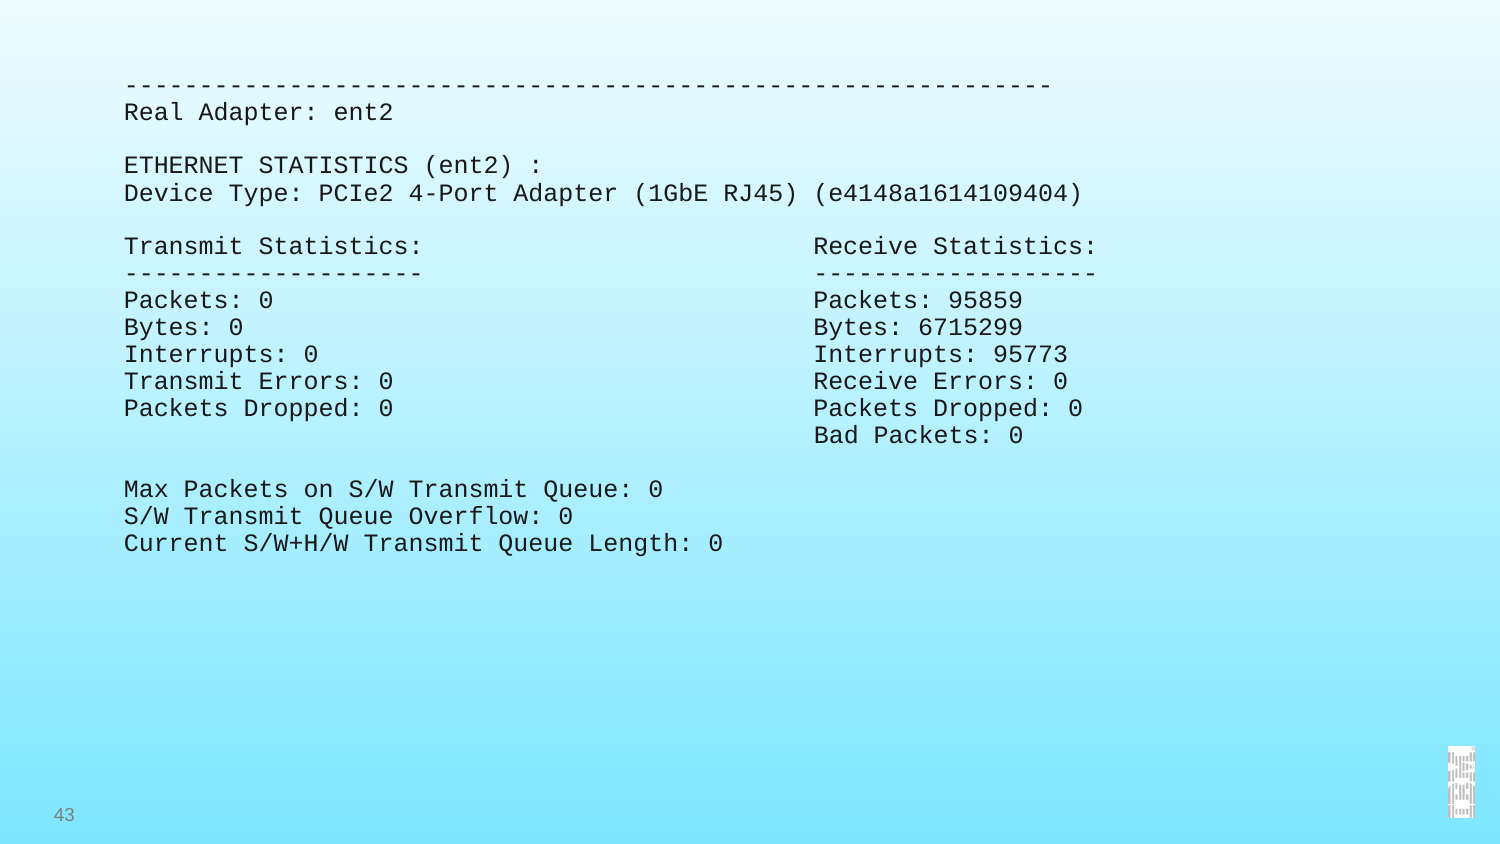

--------------------------------------------------------------
Real Adapter: ent2

ETHERNET STATISTICS (ent2) :
Device Type: PCIe2 4-Port Adapter (1GbE RJ45) (e4148a1614109404)

Transmit Statistics:                          Receive Statistics:
--------------------                          -------------------
Packets: 0                                    Packets: 95859
Bytes: 0                                      Bytes: 6715299
Interrupts: 0                                 Interrupts: 95773
Transmit Errors: 0                            Receive Errors: 0
Packets Dropped: 0                            Packets Dropped: 0
                                              Bad Packets: 0

Max Packets on S/W Transmit Queue: 0
S/W Transmit Queue Overflow: 0
Current S/W+H/W Transmit Queue Length: 0
43